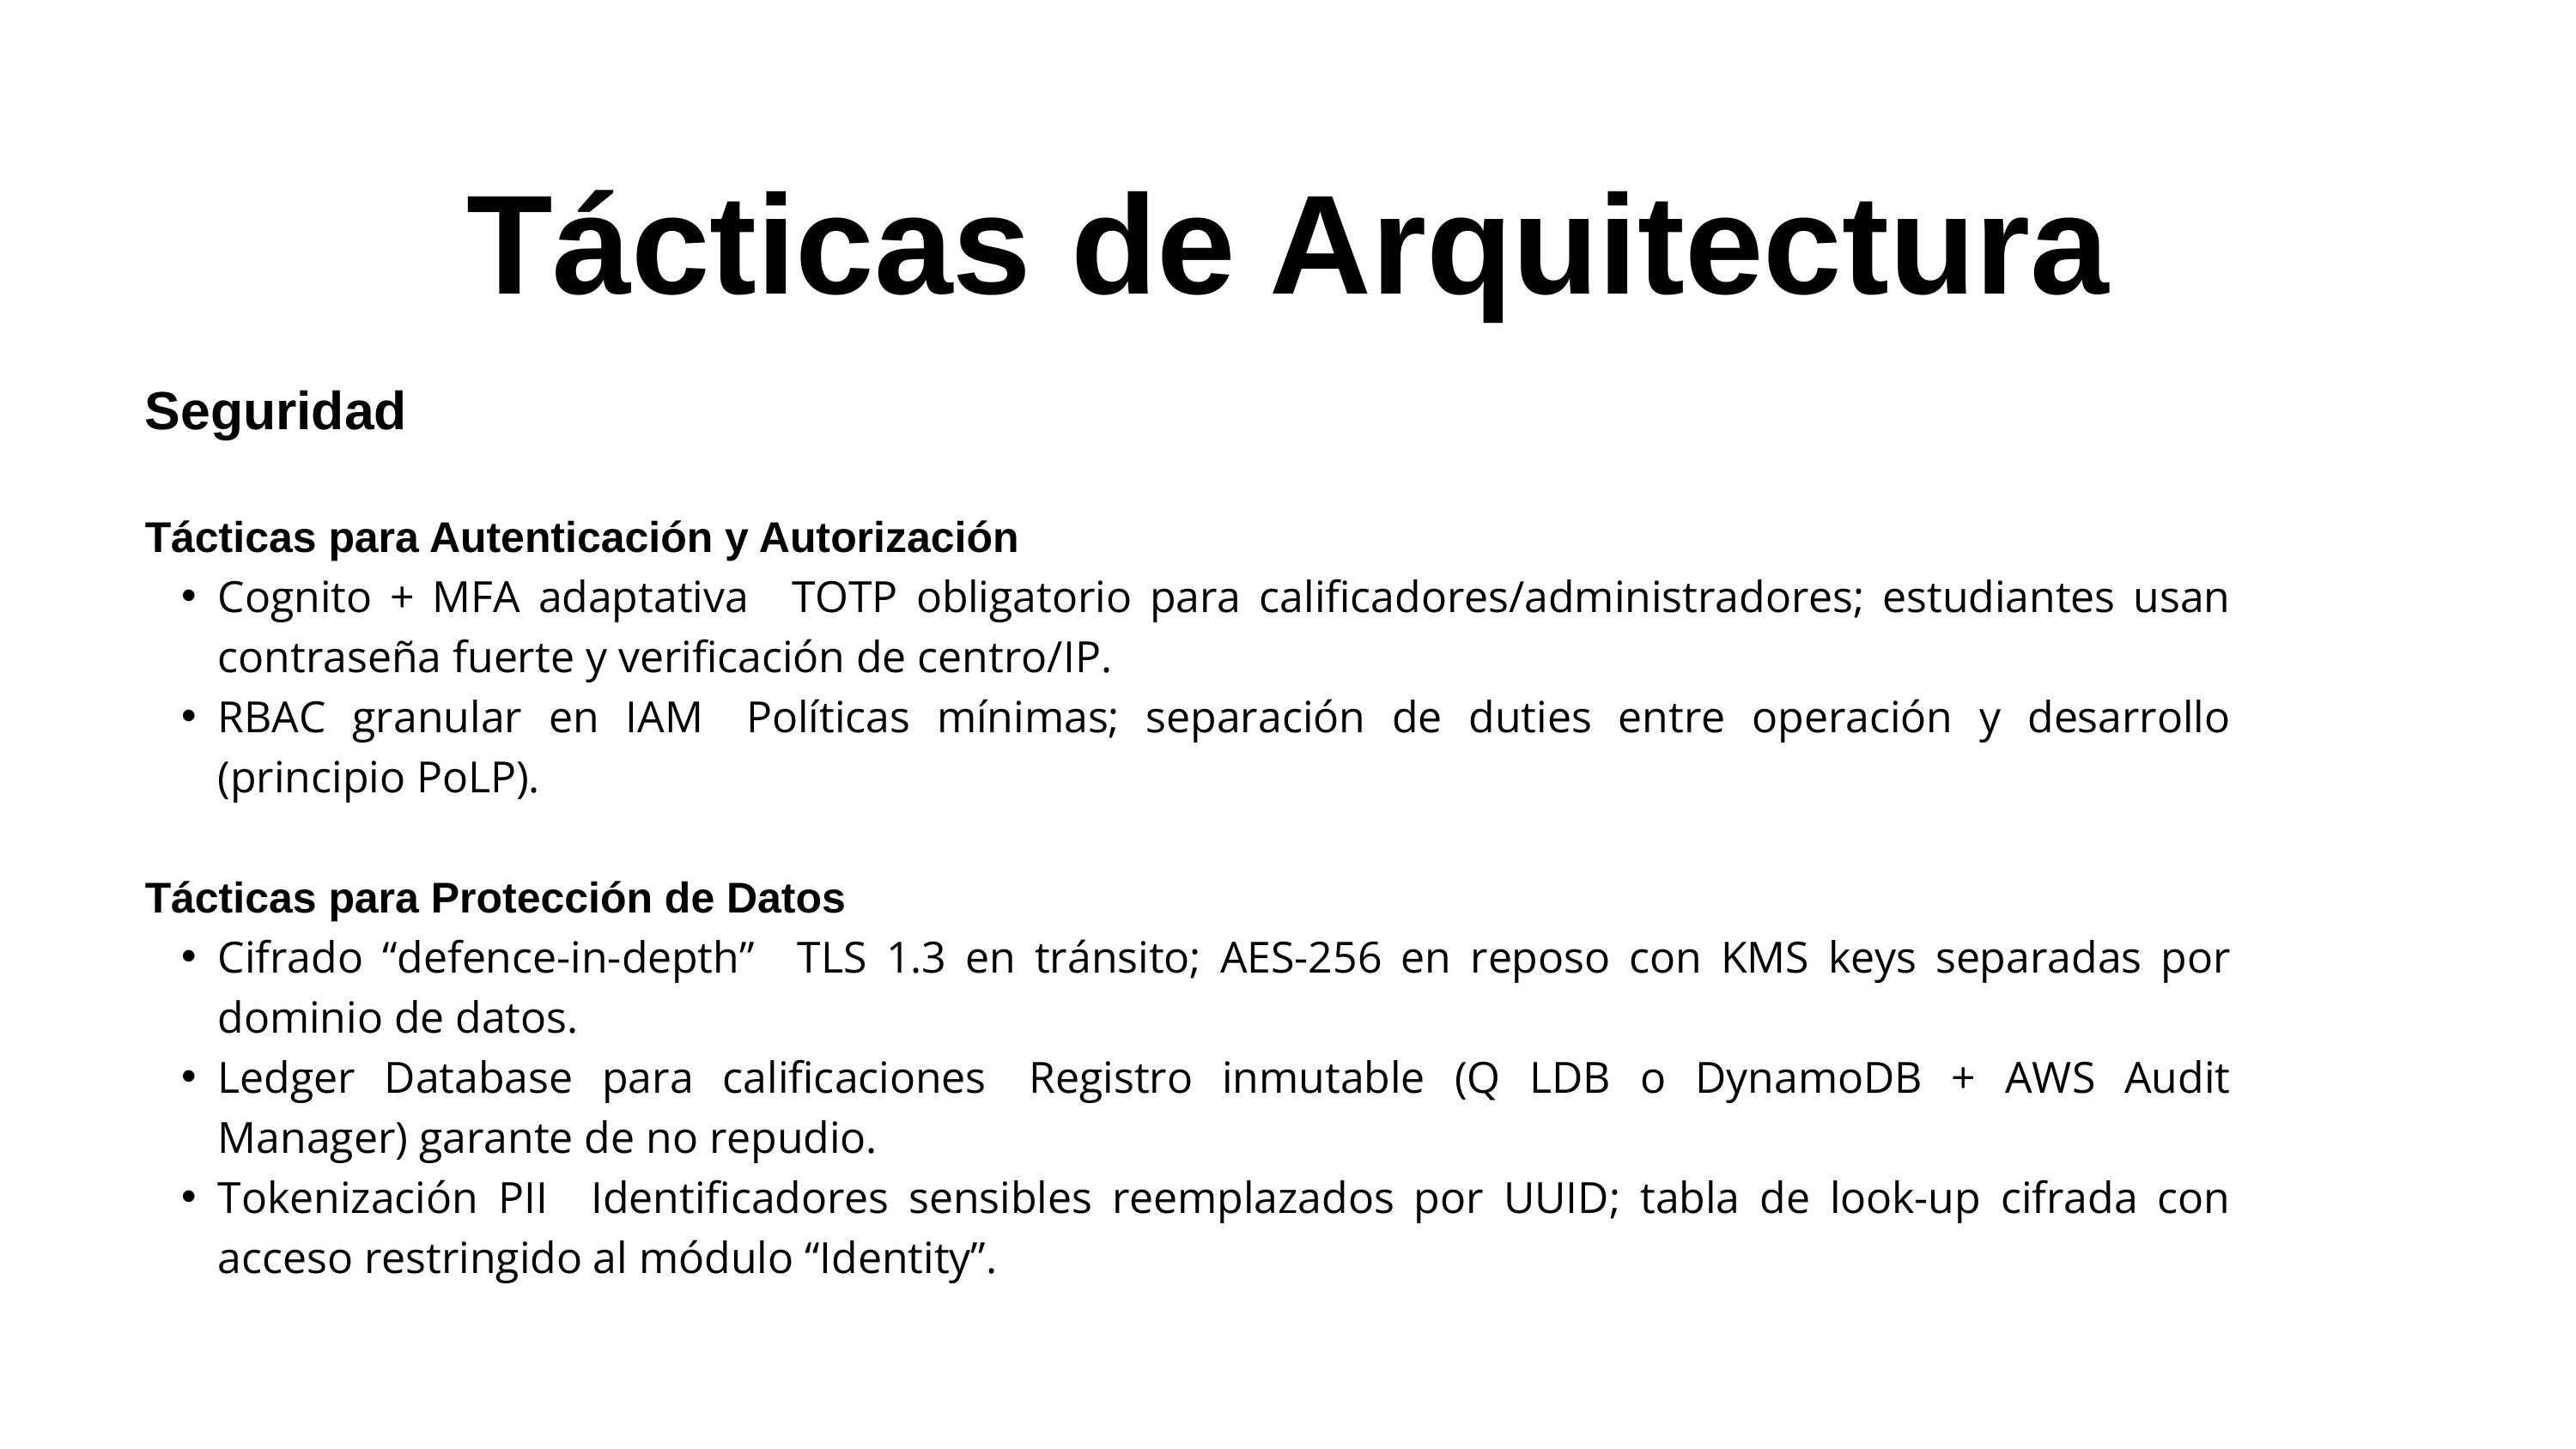

Tácticas de Arquitectura
Seguridad

Tácticas para Autenticación y Autorización
Cognito + MFA adaptativa TOTP obligatorio para calificadores/administradores; estudiantes usan contraseña fuerte y verificación de centro/IP.
RBAC granular en IAM Políticas mínimas; separación de duties entre operación y desarrollo (principio PoLP).

Tácticas para Protección de Datos
Cifrado “defence-in-depth” TLS 1.3 en tránsito; AES-256 en reposo con KMS keys separadas por dominio de datos.
Ledger Database para calificaciones Registro inmutable (Q LDB o DynamoDB + AWS Audit Manager) garante de no repudio.
Tokenización PII Identificadores sensibles reemplazados por UUID; tabla de look-up cifrada con acceso restringido al módulo “Identity”.